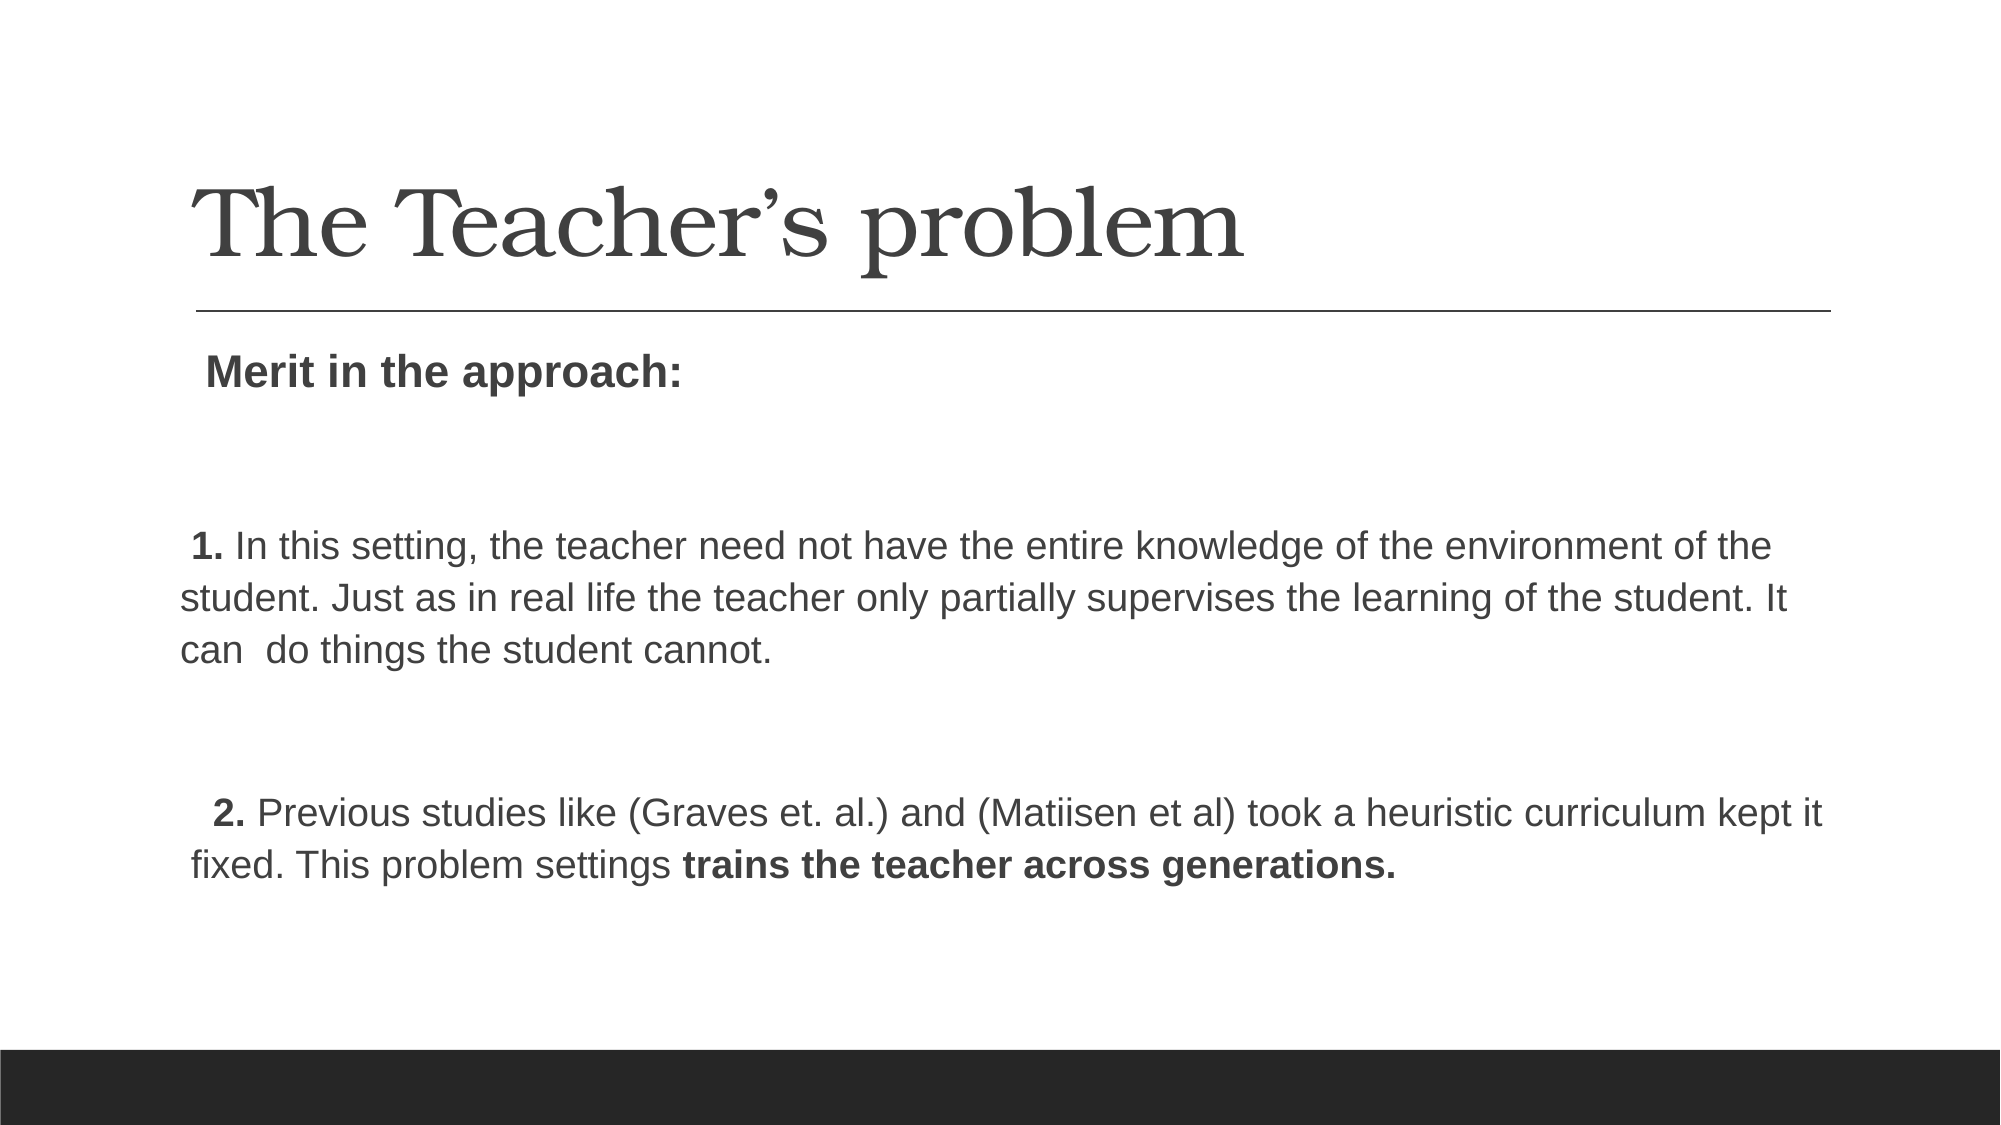

# The Teacher’s problem
  Merit in the approach:

 1. In this setting, the teacher need not have the entire knowledge of the environment of the student. Just as in real life the teacher only partially supervises the learning of the student. It can  do things the student cannot.

   2. Previous studies like (Graves et. al.) and (Matiisen et al) took a heuristic curriculum kept it  fixed. This problem settings trains the teacher across generations.